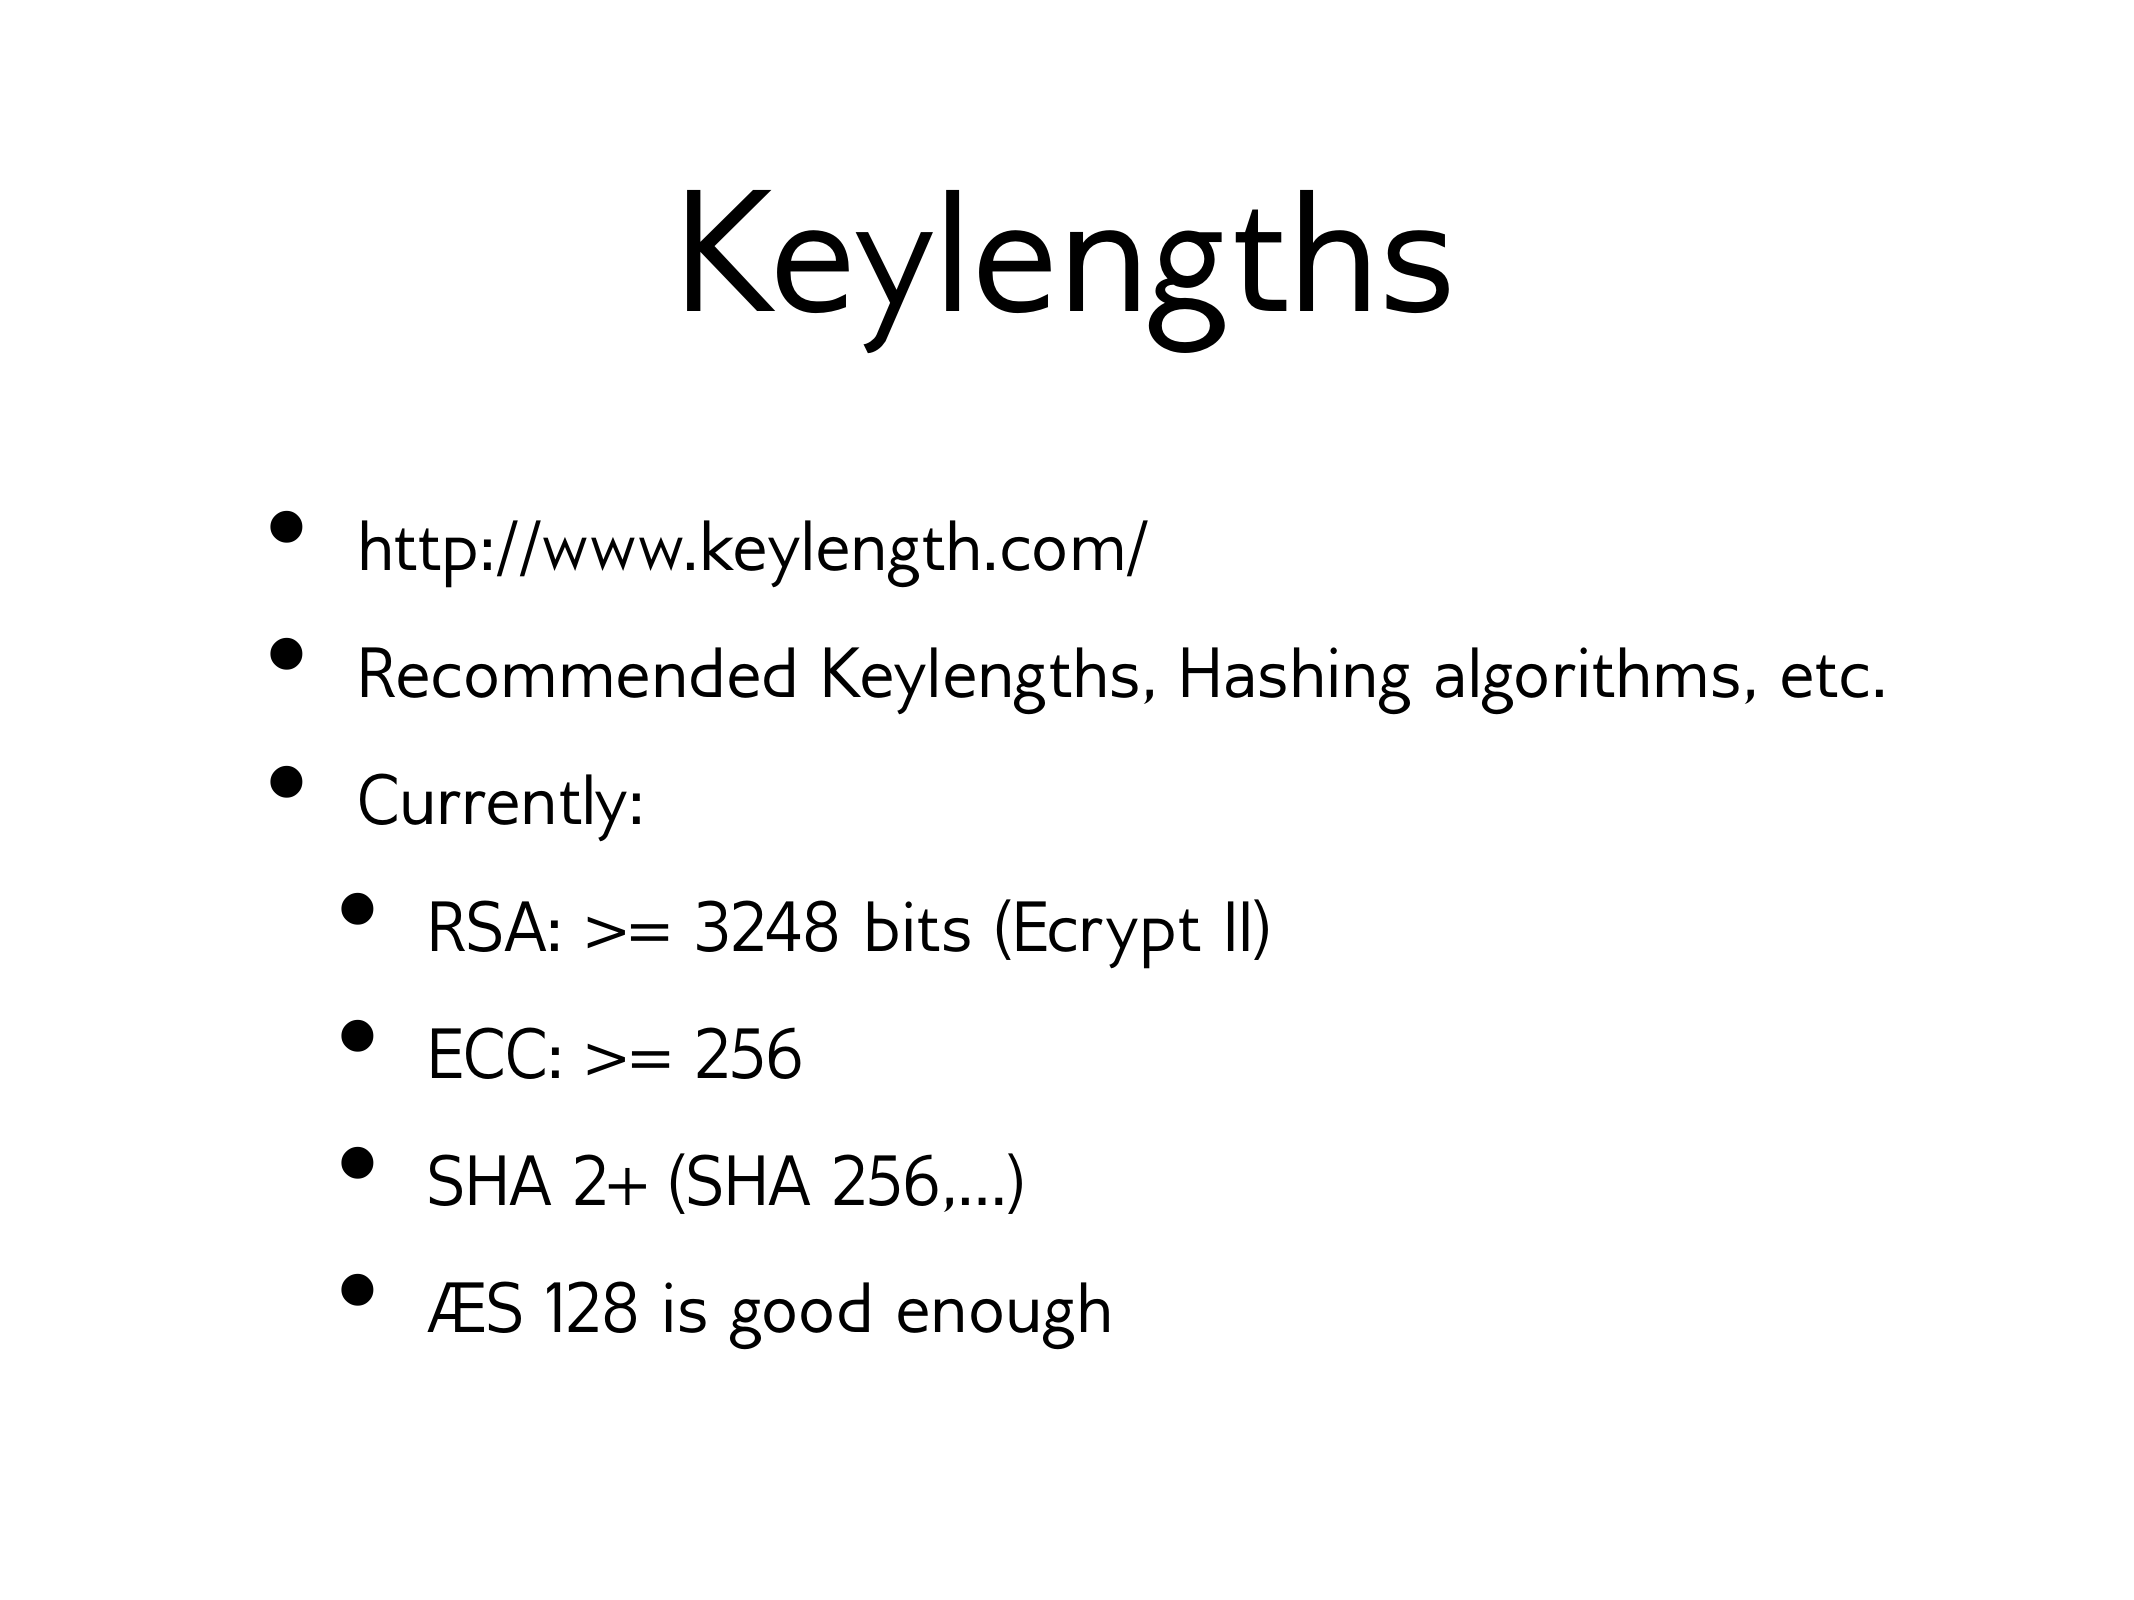

# Keylengths
http://www.keylength.com/
Recommended Keylengths, Hashing algorithms, etc.
Currently:
RSA: >= 3248 bits (Ecrypt II)
ECC: >= 256
SHA 2+ (SHA 256,…)
AES 128 is good enough